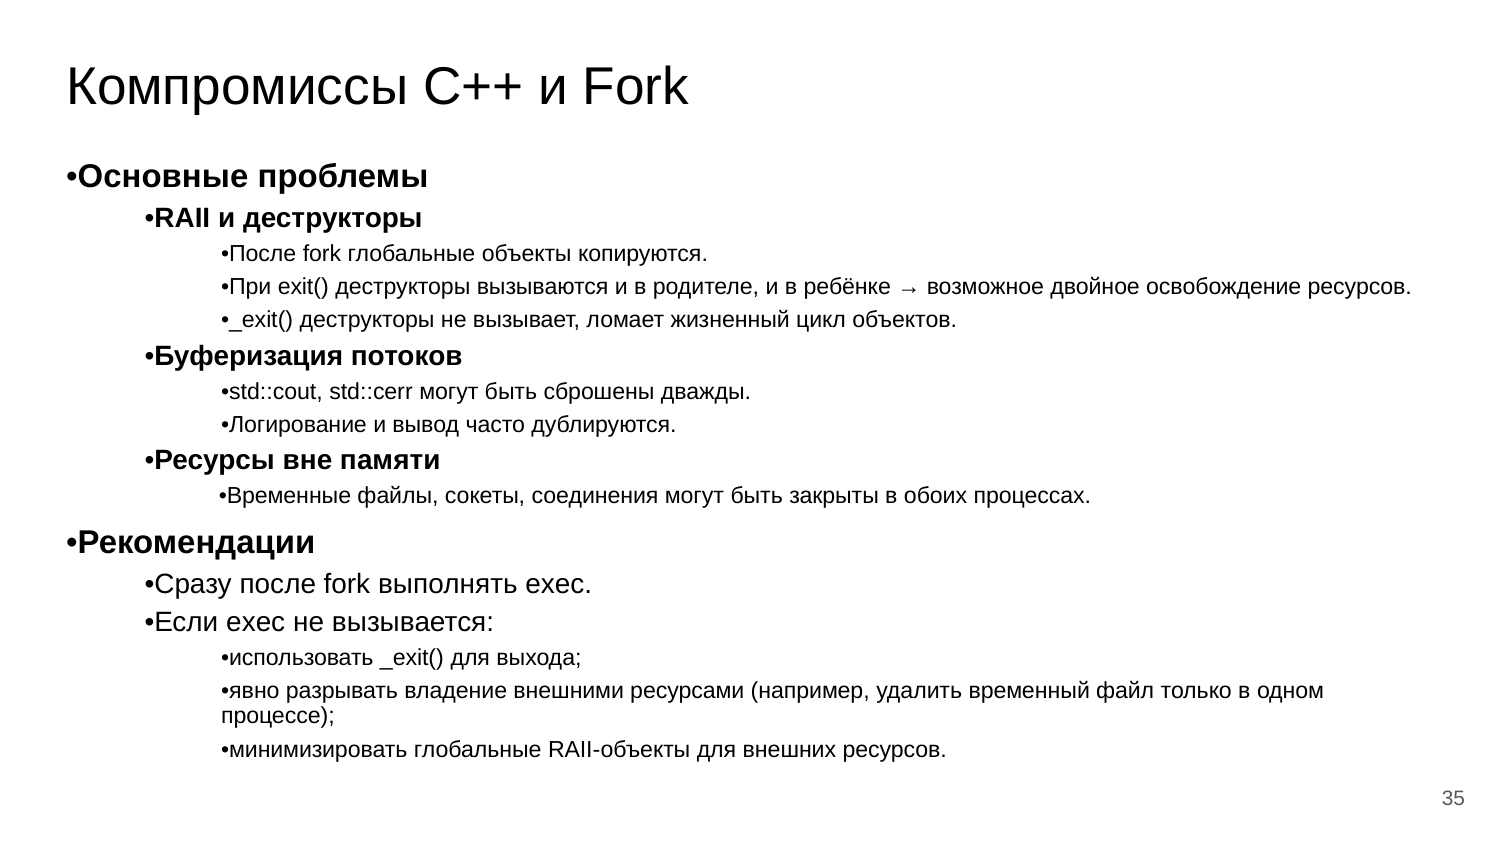

# Компромиссы C++ и Fork
•Основные проблемы
•RAII и деструкторы
•После fork глобальные объекты копируются.
•При exit() деструкторы вызываются и в родителе, и в ребёнке → возможное двойное освобождение ресурсов.
•_exit() деструкторы не вызывает, ломает жизненный цикл объектов.
•Буферизация потоков
•std::cout, std::cerr могут быть сброшены дважды.
•Логирование и вывод часто дублируются.
•Ресурсы вне памяти
•Временные файлы, сокеты, соединения могут быть закрыты в обоих процессах.
•Рекомендации
•Сразу после fork выполнять exec.
•Если exec не вызывается:
•использовать _exit() для выхода;
•явно разрывать владение внешними ресурсами (например, удалить временный файл только в одном процессе);
•минимизировать глобальные RAII-объекты для внешних ресурсов.
35